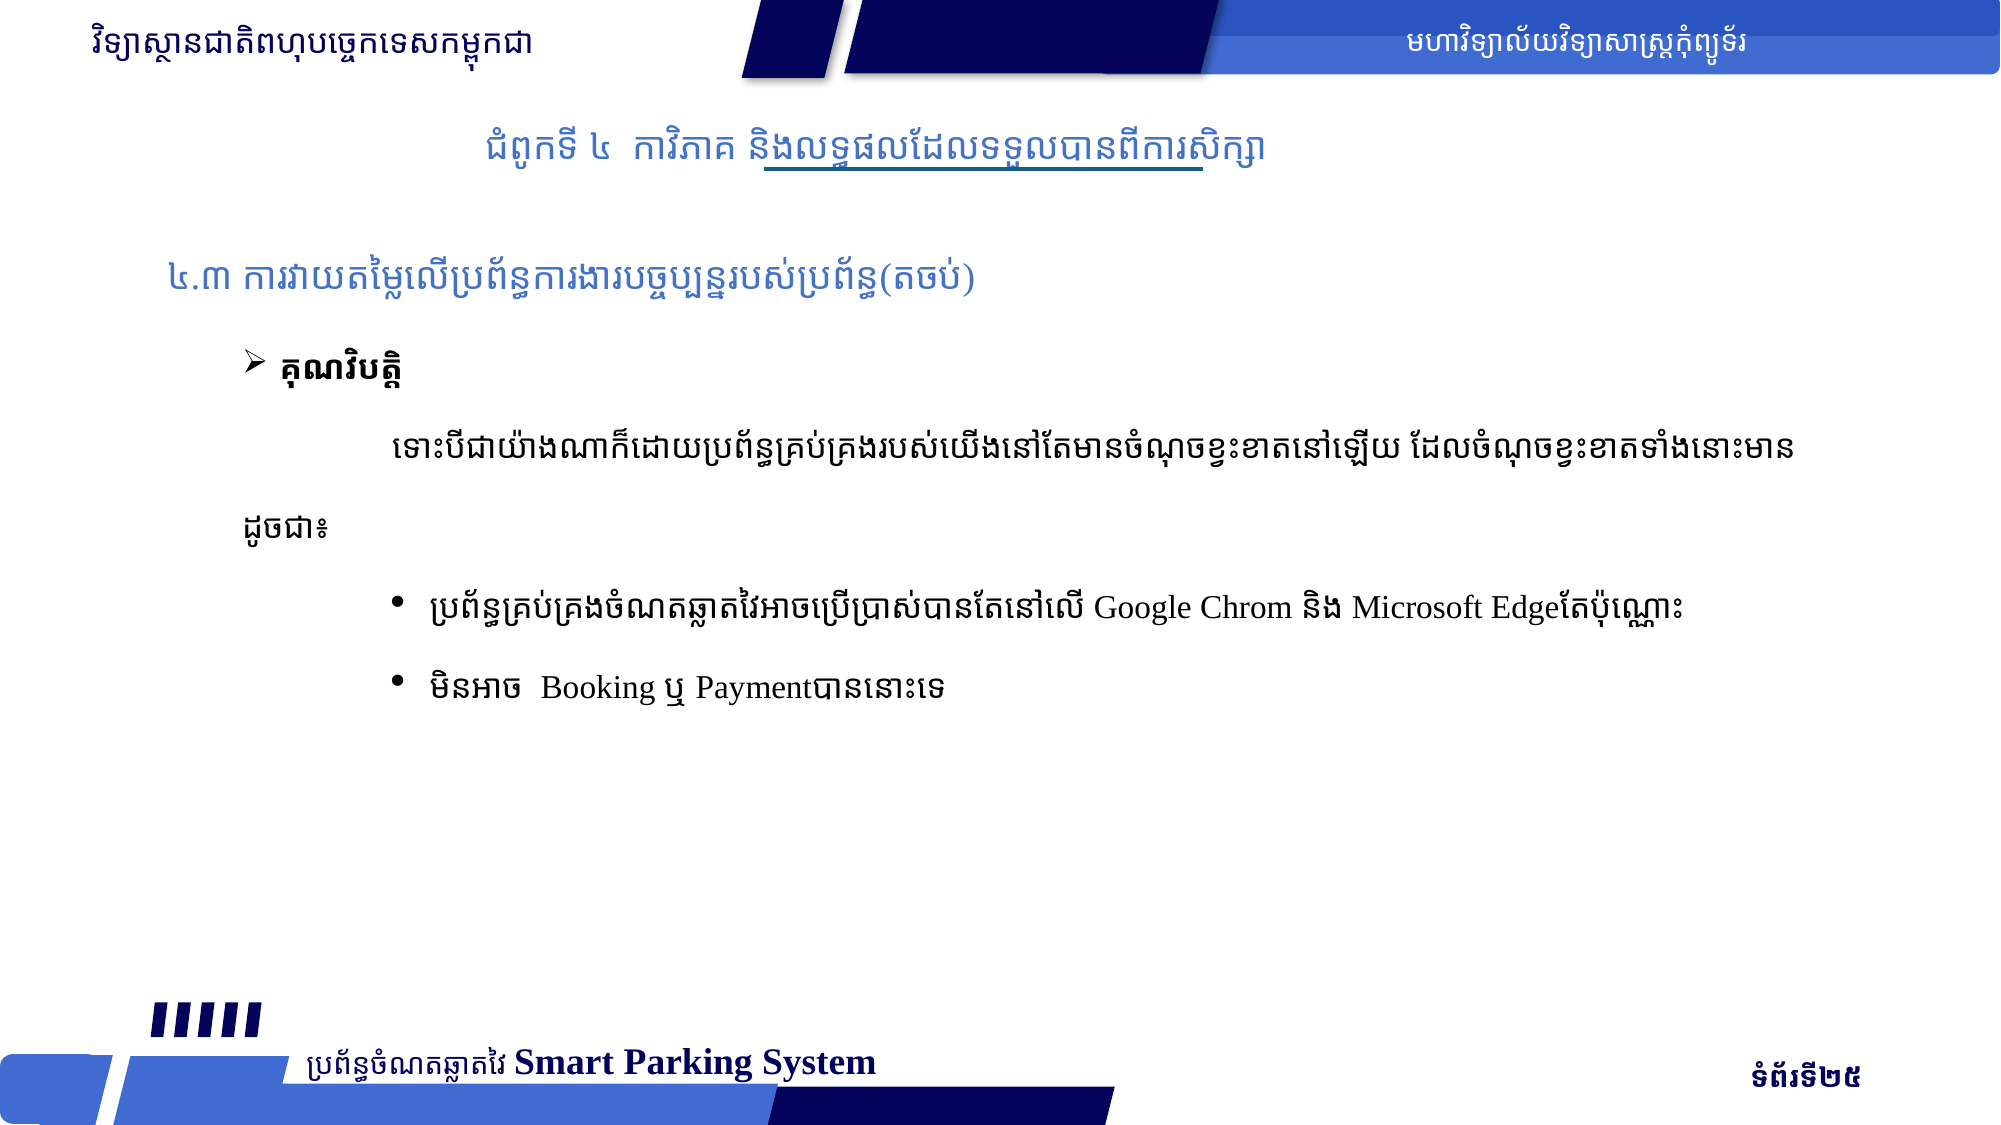

វិទ្យាស្ថានជាតិពហុបច្ចេកទេសកម្ពុកជា
មហាវិទ្យាល័យវិទ្យាសាស្រ្ដកុំព្យូទ័រ

ជំពូកទី ៤ ​ កាវិភាគ និងលទ្ធផលដែលទទួលបានពីការសិក្សា
៤.៣ ការវាយតម្លៃលើប្រព័ន្ធការងារបច្ចប្បន្នរបស់ប្រព័ន្ធ(តចប់)
គុណវិបតិ្ដ
	ទោះបីជាយ៉ាងណាក៏ដោយប្រព័ន្ធគ្រប់គ្រងរបស់យើងនៅតែមានចំណុចខ្វះខាតនៅឡើយ ដែលចំណុចខ្វះខាតទាំងនោះមានដូចជា៖
ប្រព័ន្ធគ្រប់គ្រងចំណតឆ្លាតវៃអាចប្រើប្រាស់បានតែនៅលើ Google Chrom និង Microsoft Edgeតែប៉ុណ្ណោះ
មិនអាច  Booking ឬ Paymentបាននោះទេ

ប្រព័ន្ធចំណតឆ្លាតវៃ Smart Parking System
 ទំព័រទី២៥